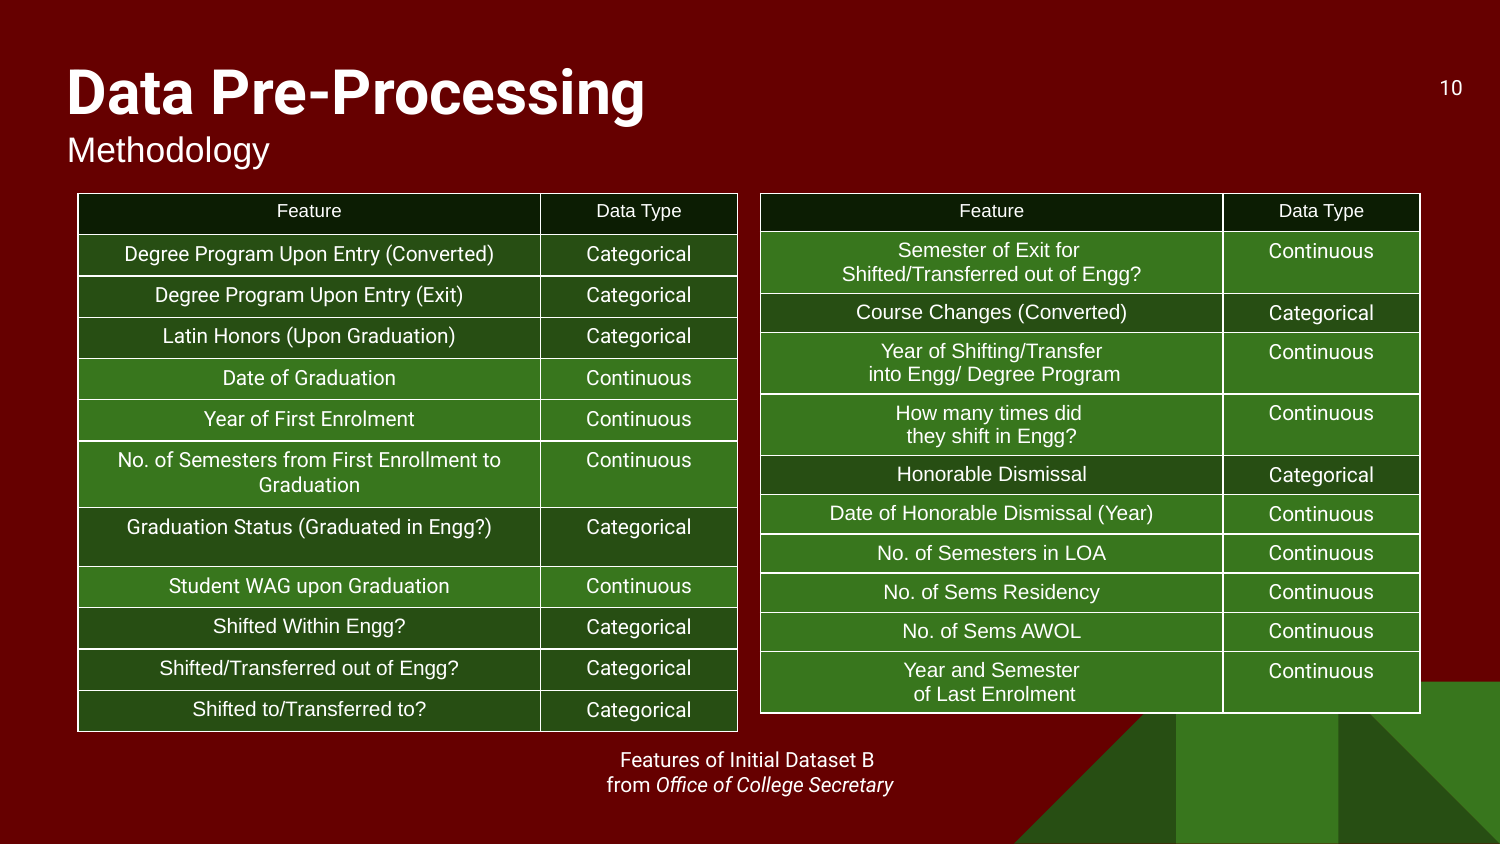

# Data Pre-Processing
Methodology
10
| Feature | Data Type |
| --- | --- |
| Degree Program Upon Entry (Converted) | Categorical |
| Degree Program Upon Entry (Exit) | Categorical |
| Latin Honors (Upon Graduation) | Categorical |
| Date of Graduation | Continuous |
| Year of First Enrolment | Continuous |
| No. of Semesters from First Enrollment to Graduation | Continuous |
| Graduation Status (Graduated in Engg?) | Categorical |
| Student WAG upon Graduation | Continuous |
| Shifted Within Engg? | Categorical |
| Shifted/Transferred out of Engg? | Categorical |
| Shifted to/Transferred to? | Categorical |
| Feature | Data Type |
| --- | --- |
| Semester of Exit for Shifted/Transferred out of Engg? | Continuous |
| Course Changes (Converted) | Categorical |
| Year of Shifting/Transfer into Engg/ Degree Program | Continuous |
| How many times did they shift in Engg? | Continuous |
| Honorable Dismissal | Categorical |
| Date of Honorable Dismissal (Year) | Continuous |
| No. of Semesters in LOA | Continuous |
| No. of Sems Residency | Continuous |
| No. of Sems AWOL | Continuous |
| Year and Semester of Last Enrolment | Continuous |
Features of Initial Dataset B
from Office of College Secretary